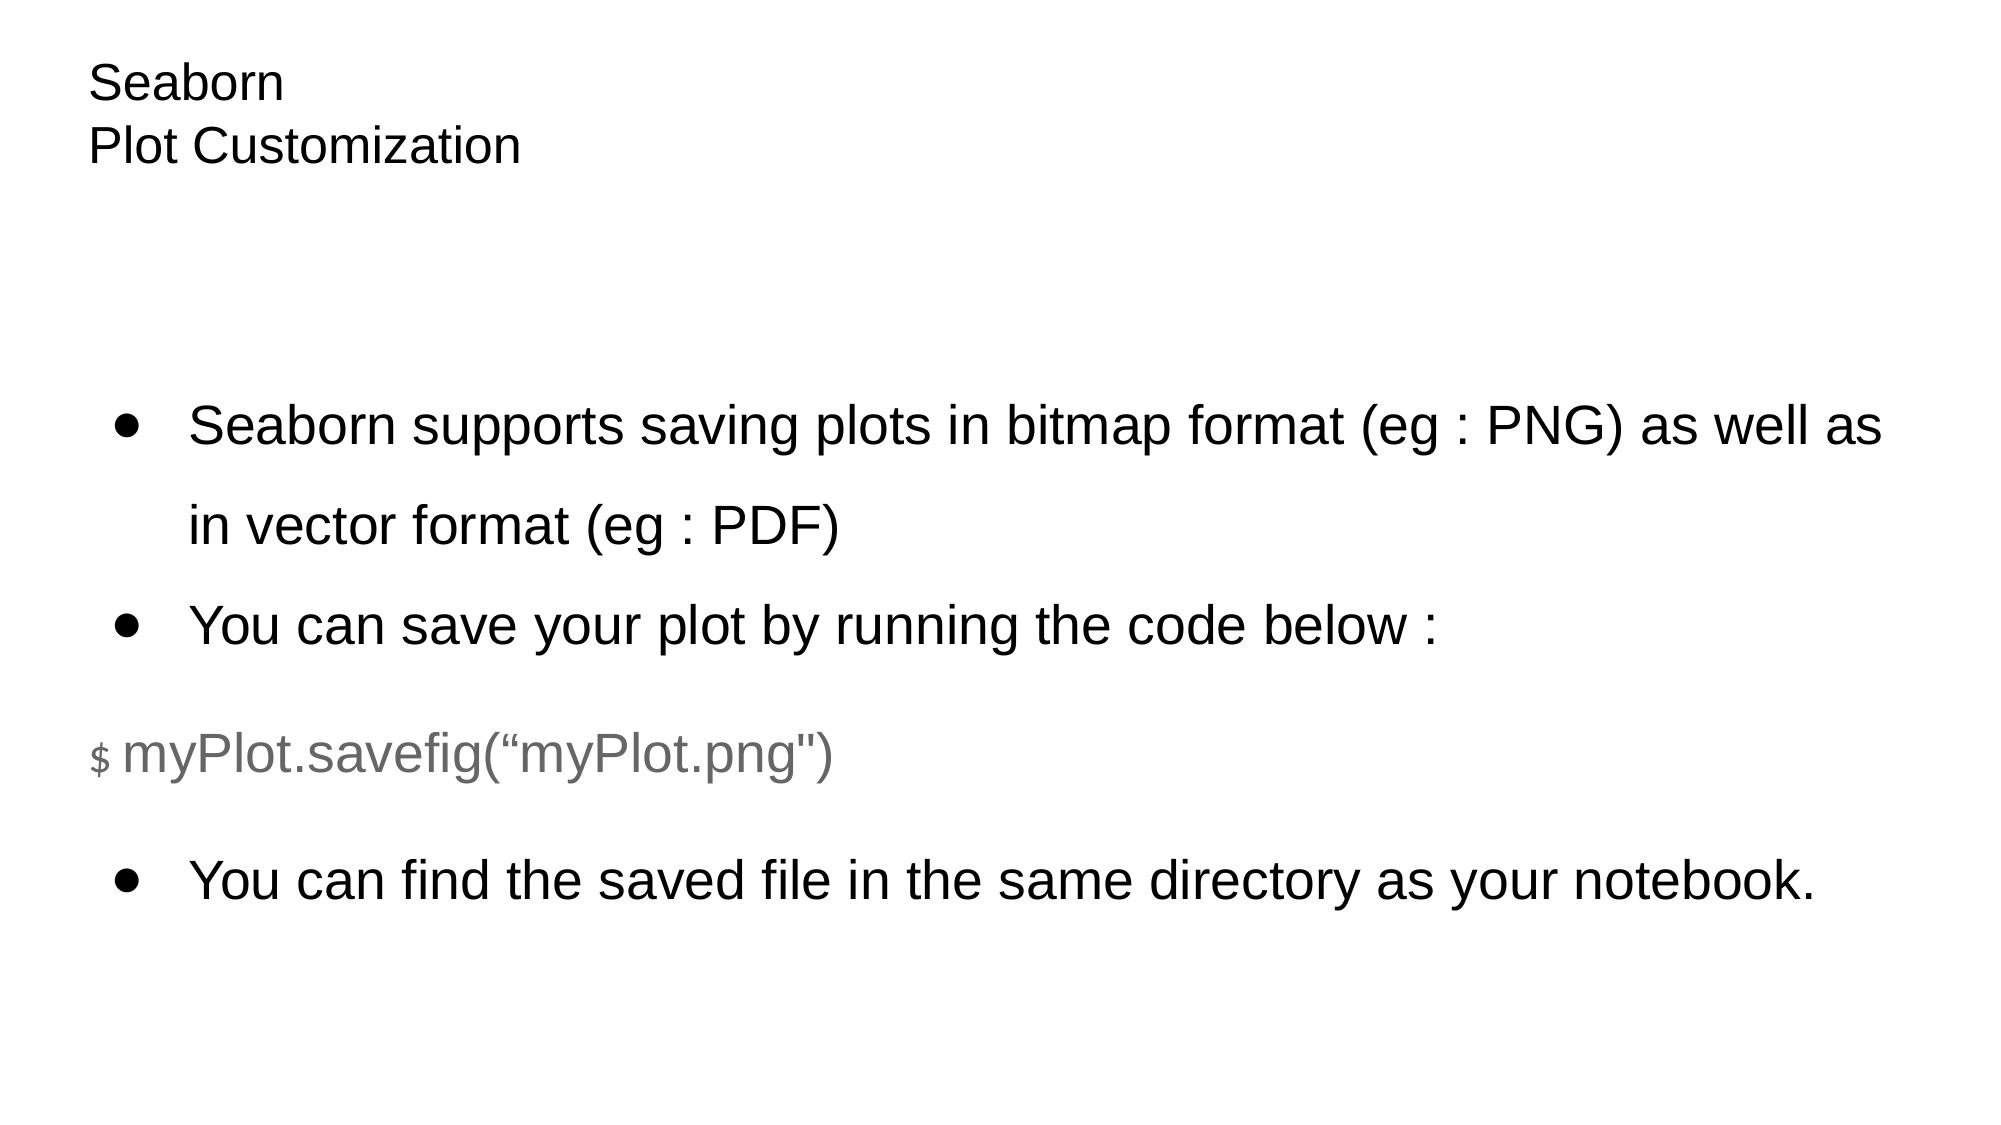

# Seaborn
Plot Customization
Seaborn supports saving plots in bitmap format (eg : PNG) as well as in vector format (eg : PDF)
You can save your plot by running the code below :
$ myPlot.savefig(“myPlot.png")
You can find the saved file in the same directory as your notebook.